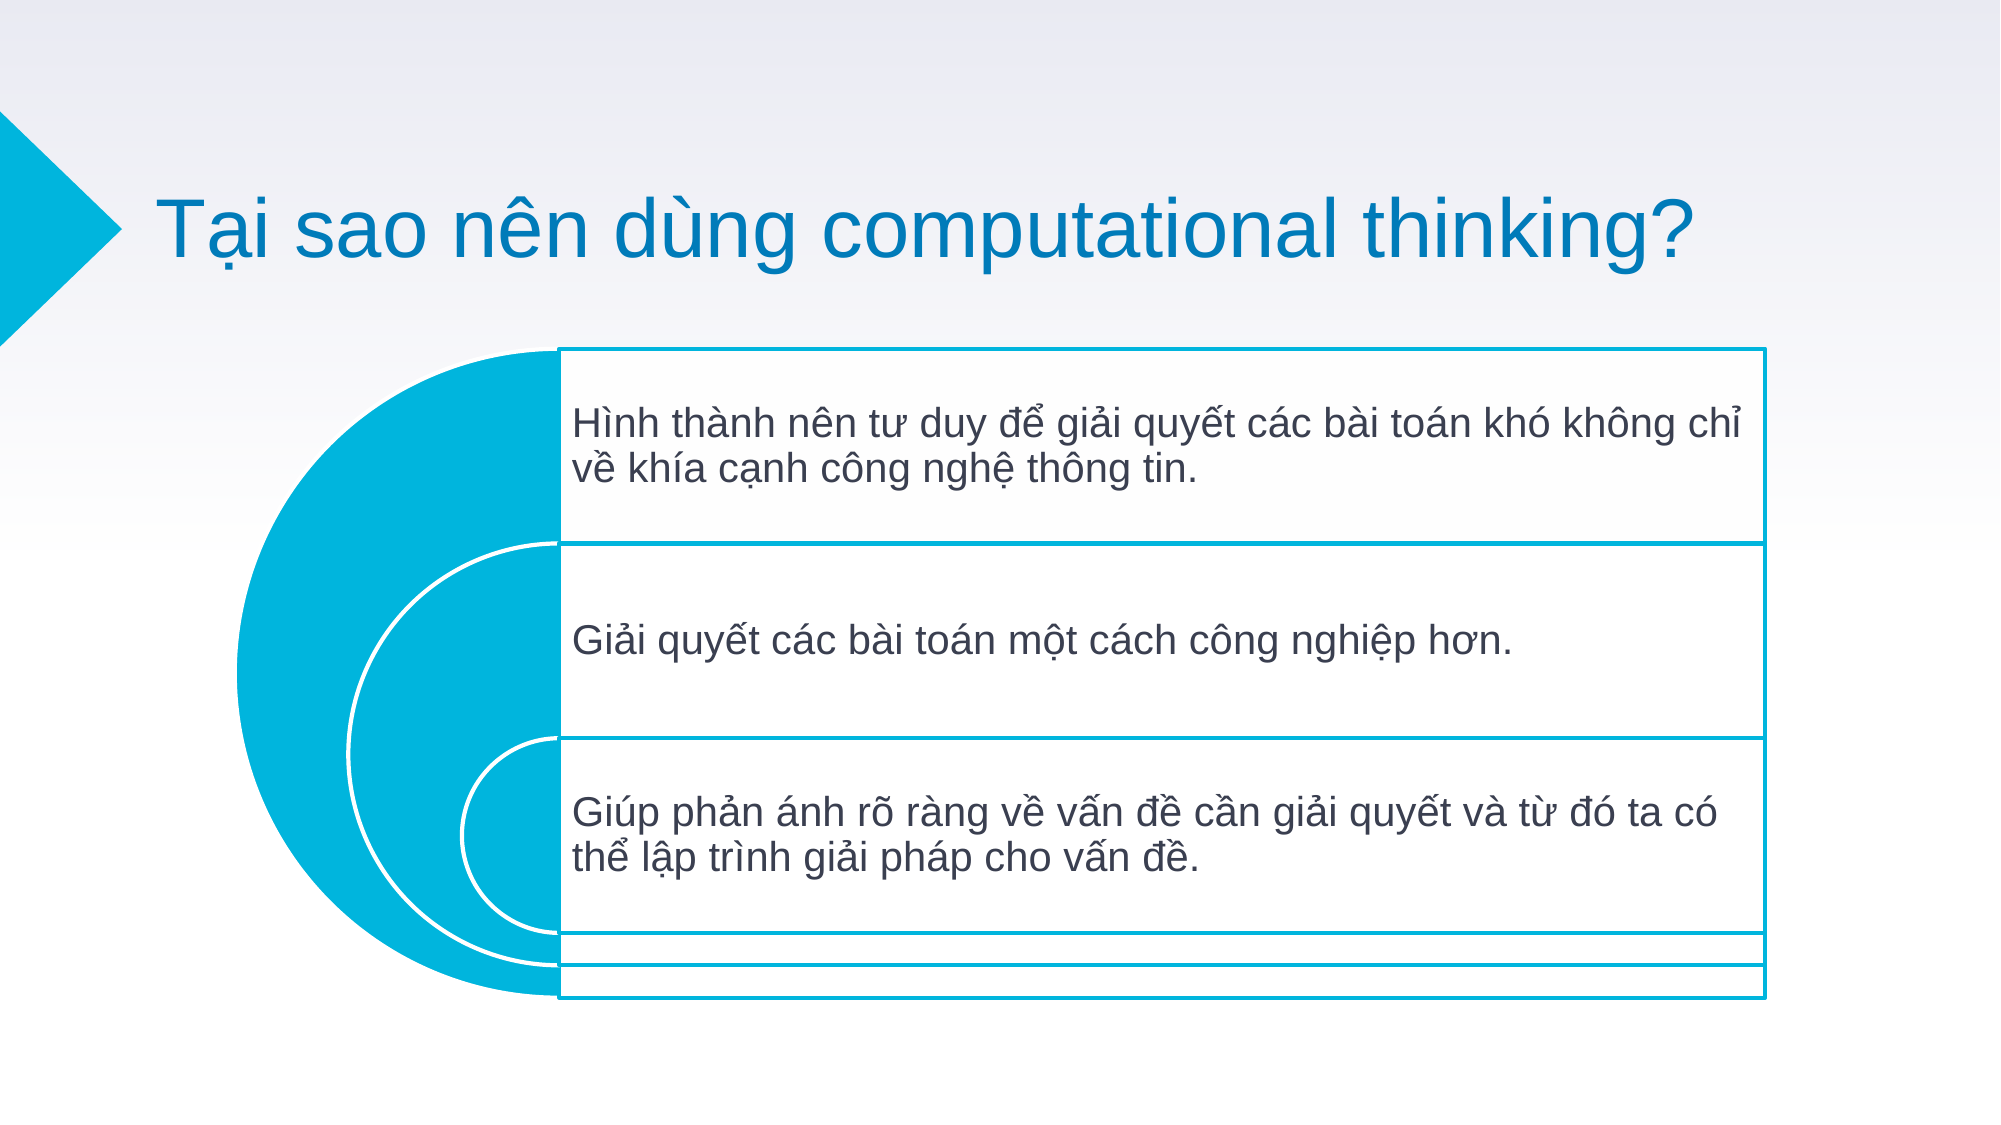

# Tại sao nên dùng computational thinking?
Hình thành nên tư duy để giải quyết các bài toán khó không chỉ về khía cạnh công nghệ thông tin.
Giải quyết các bài toán một cách công nghiệp hơn.
Giúp phản ánh rõ ràng về vấn đề cần giải quyết và từ đó ta có thể lập trình giải pháp cho vấn đề.